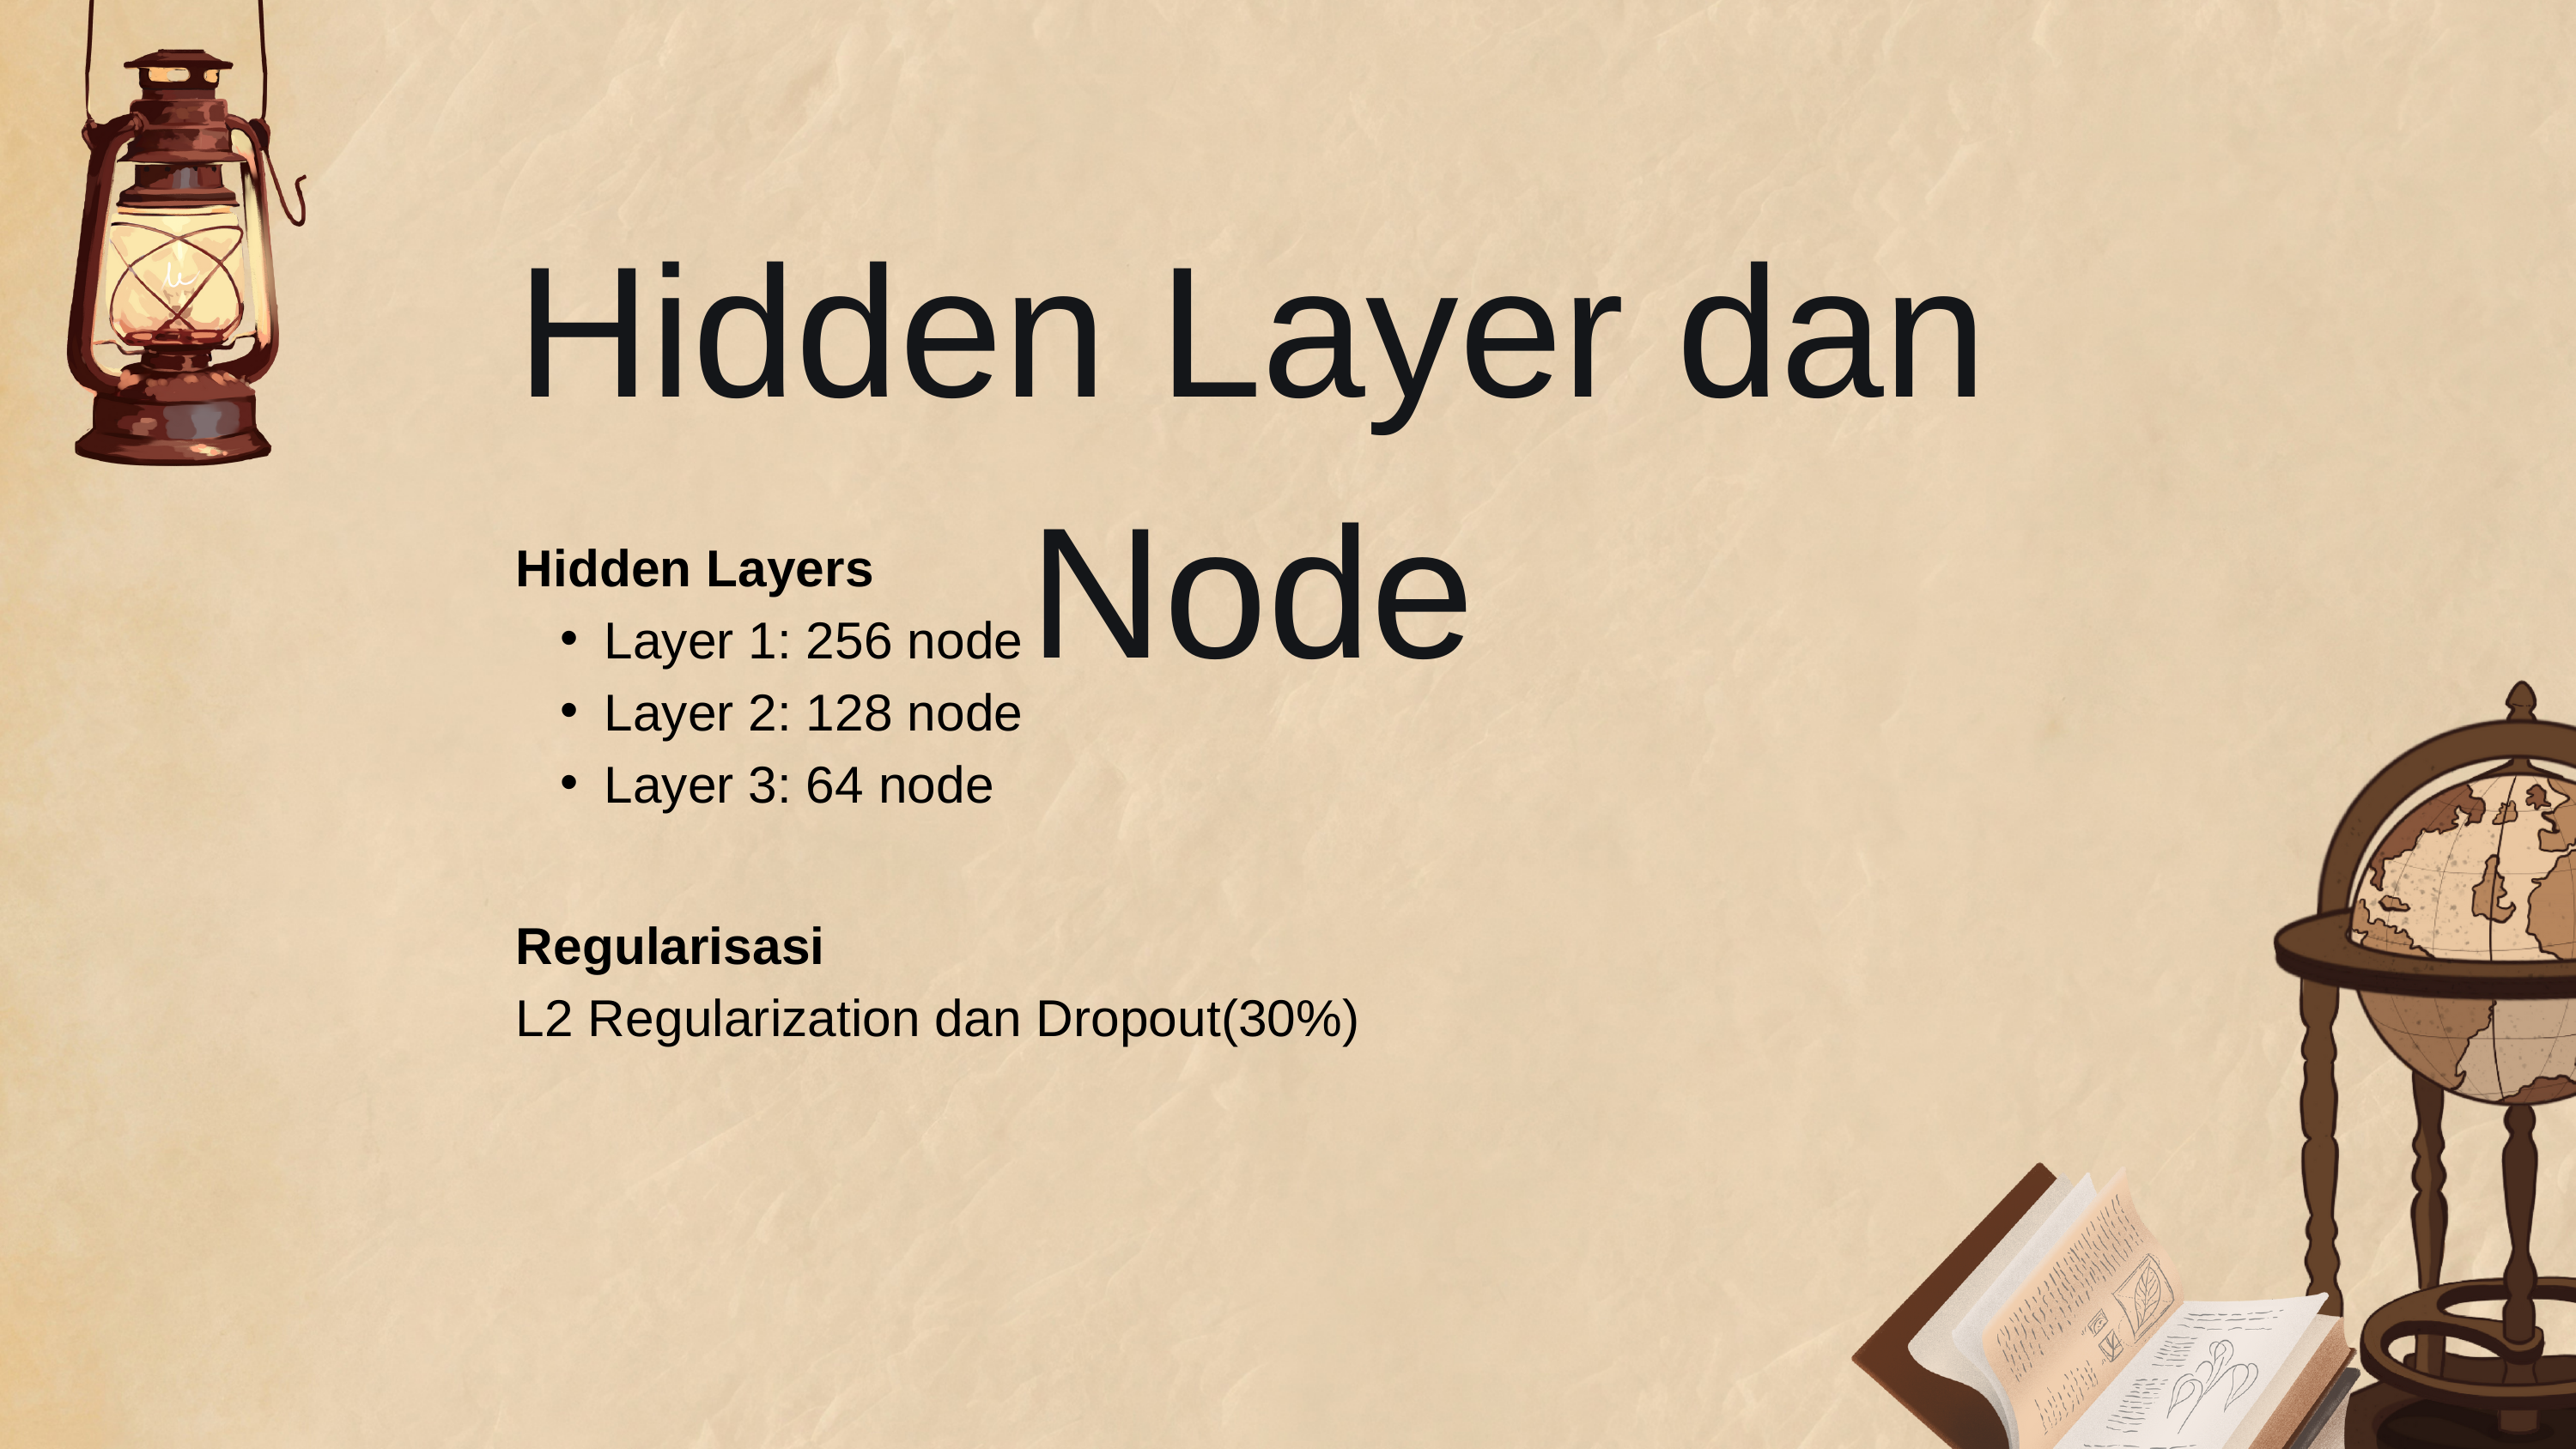

Hidden Layer dan Node
Hidden Layers
Layer 1: 256 node
Layer 2: 128 node
Layer 3: 64 node

Regularisasi
L2 Regularization dan Dropout(30%)